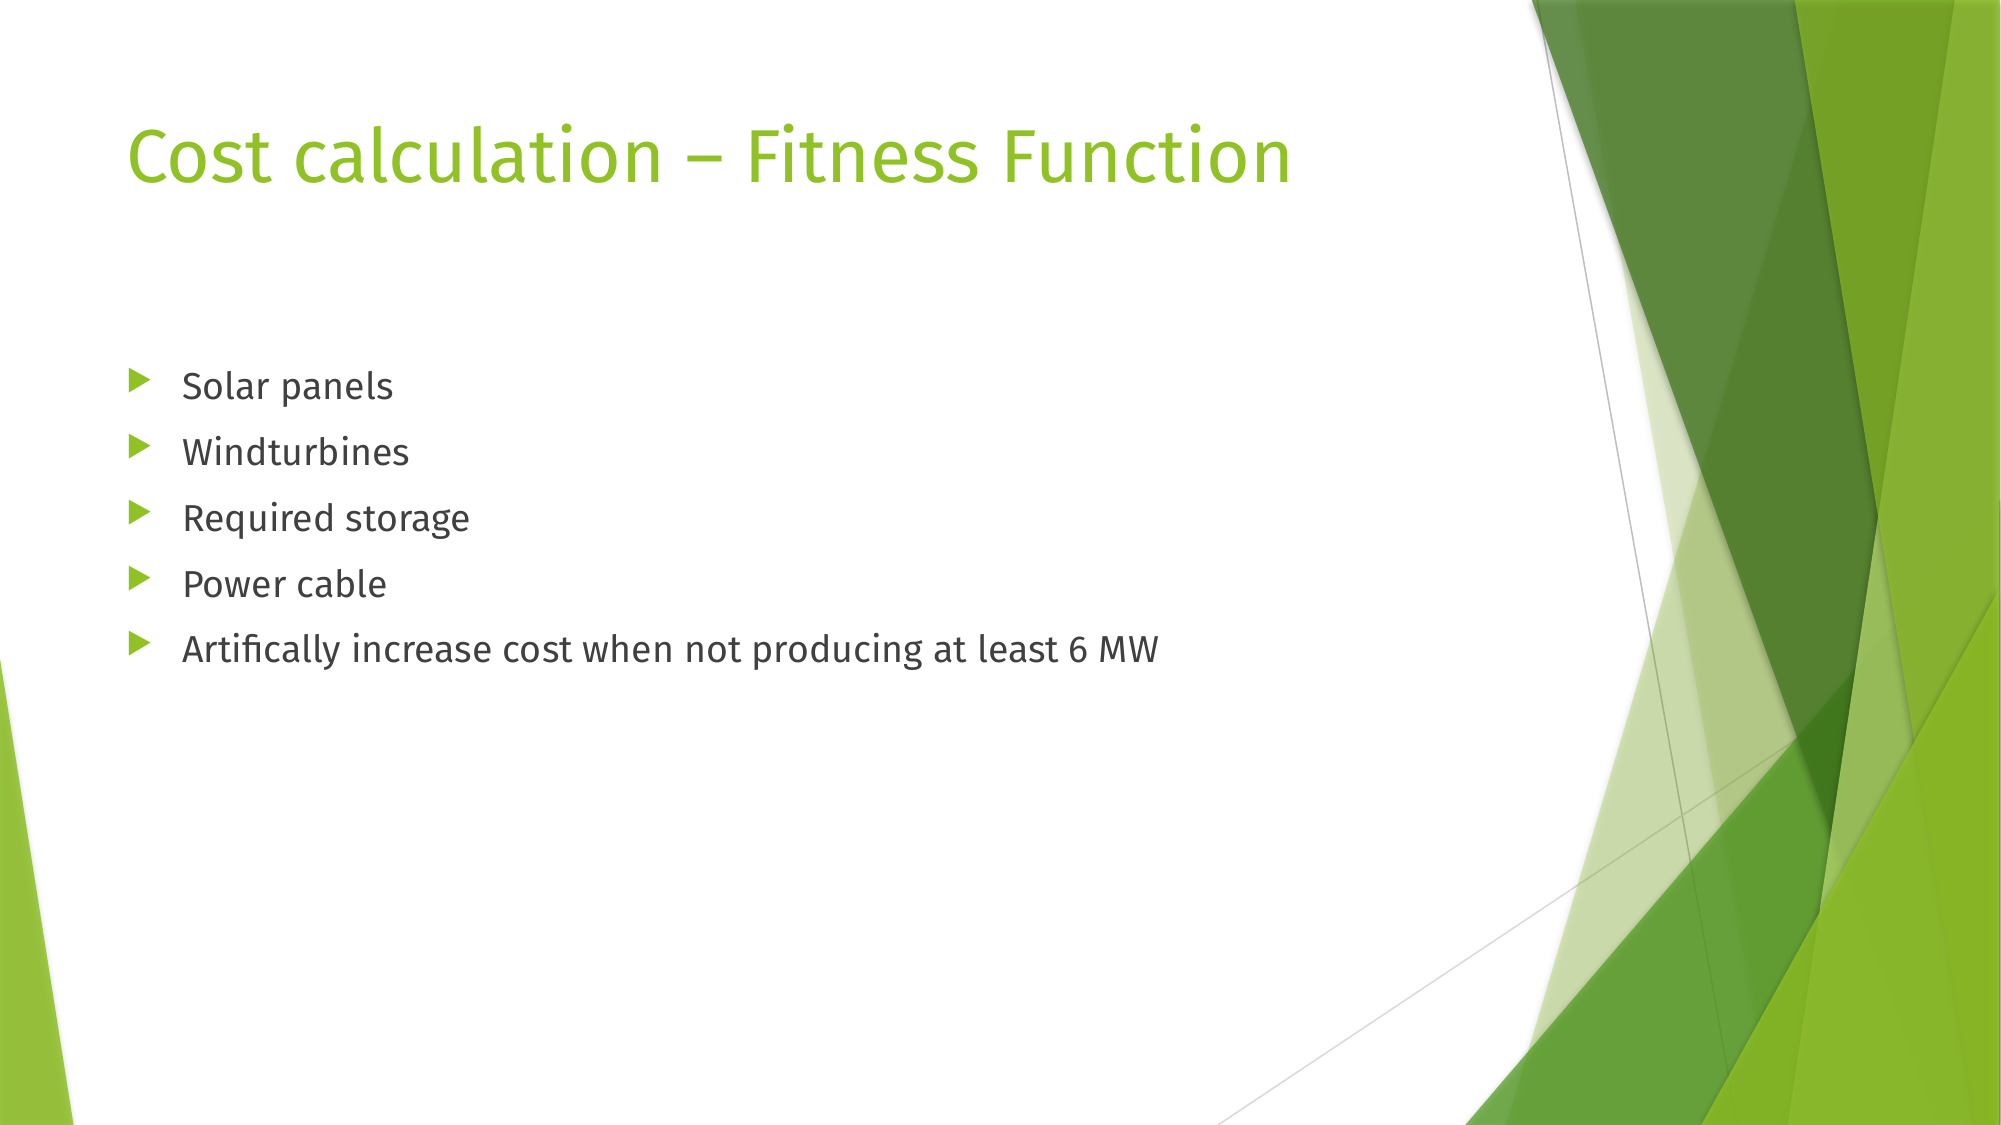

# Cost calculation – Fitness Function
Solar panels
Windturbines
Required storage
Power cable
Artifically increase cost when not producing at least 6 MW